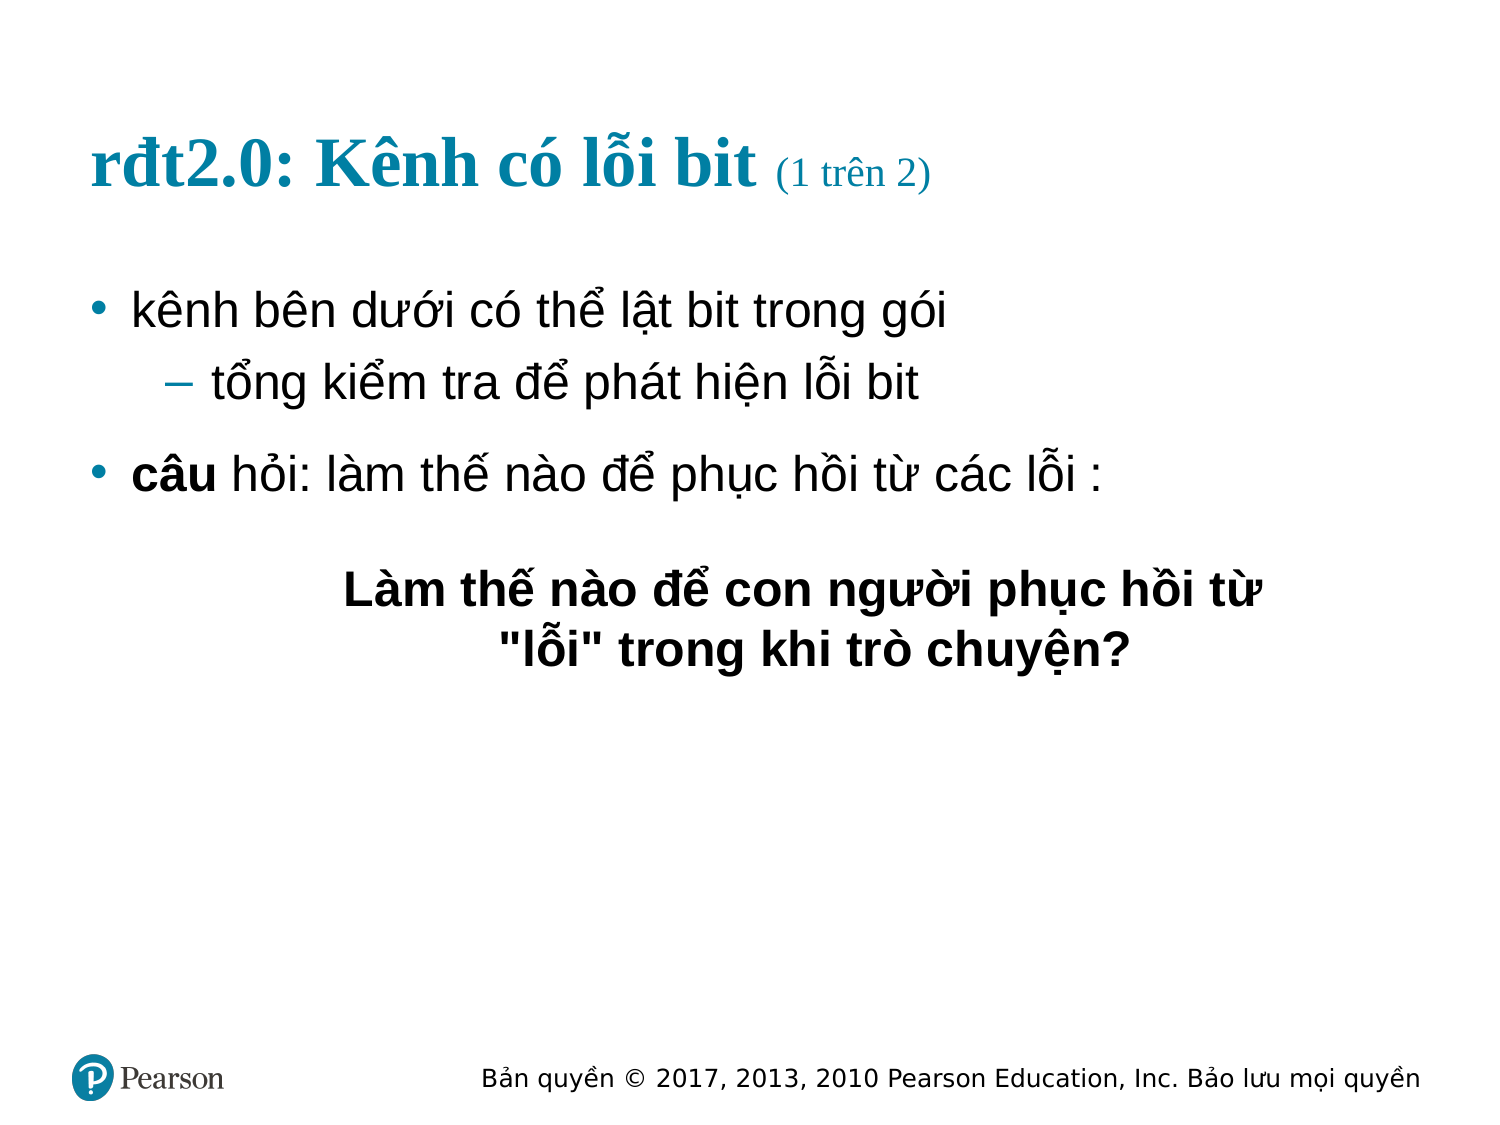

# r đ t2.0: Kênh có lỗi bit (1 trên 2)
kênh bên dưới có thể lật bit trong gói
tổng kiểm tra để phát hiện lỗi bit
câu hỏi: làm thế nào để phục hồi từ các lỗi :
Làm thế nào để con người phục hồi từ "lỗi" trong khi trò chuyện?